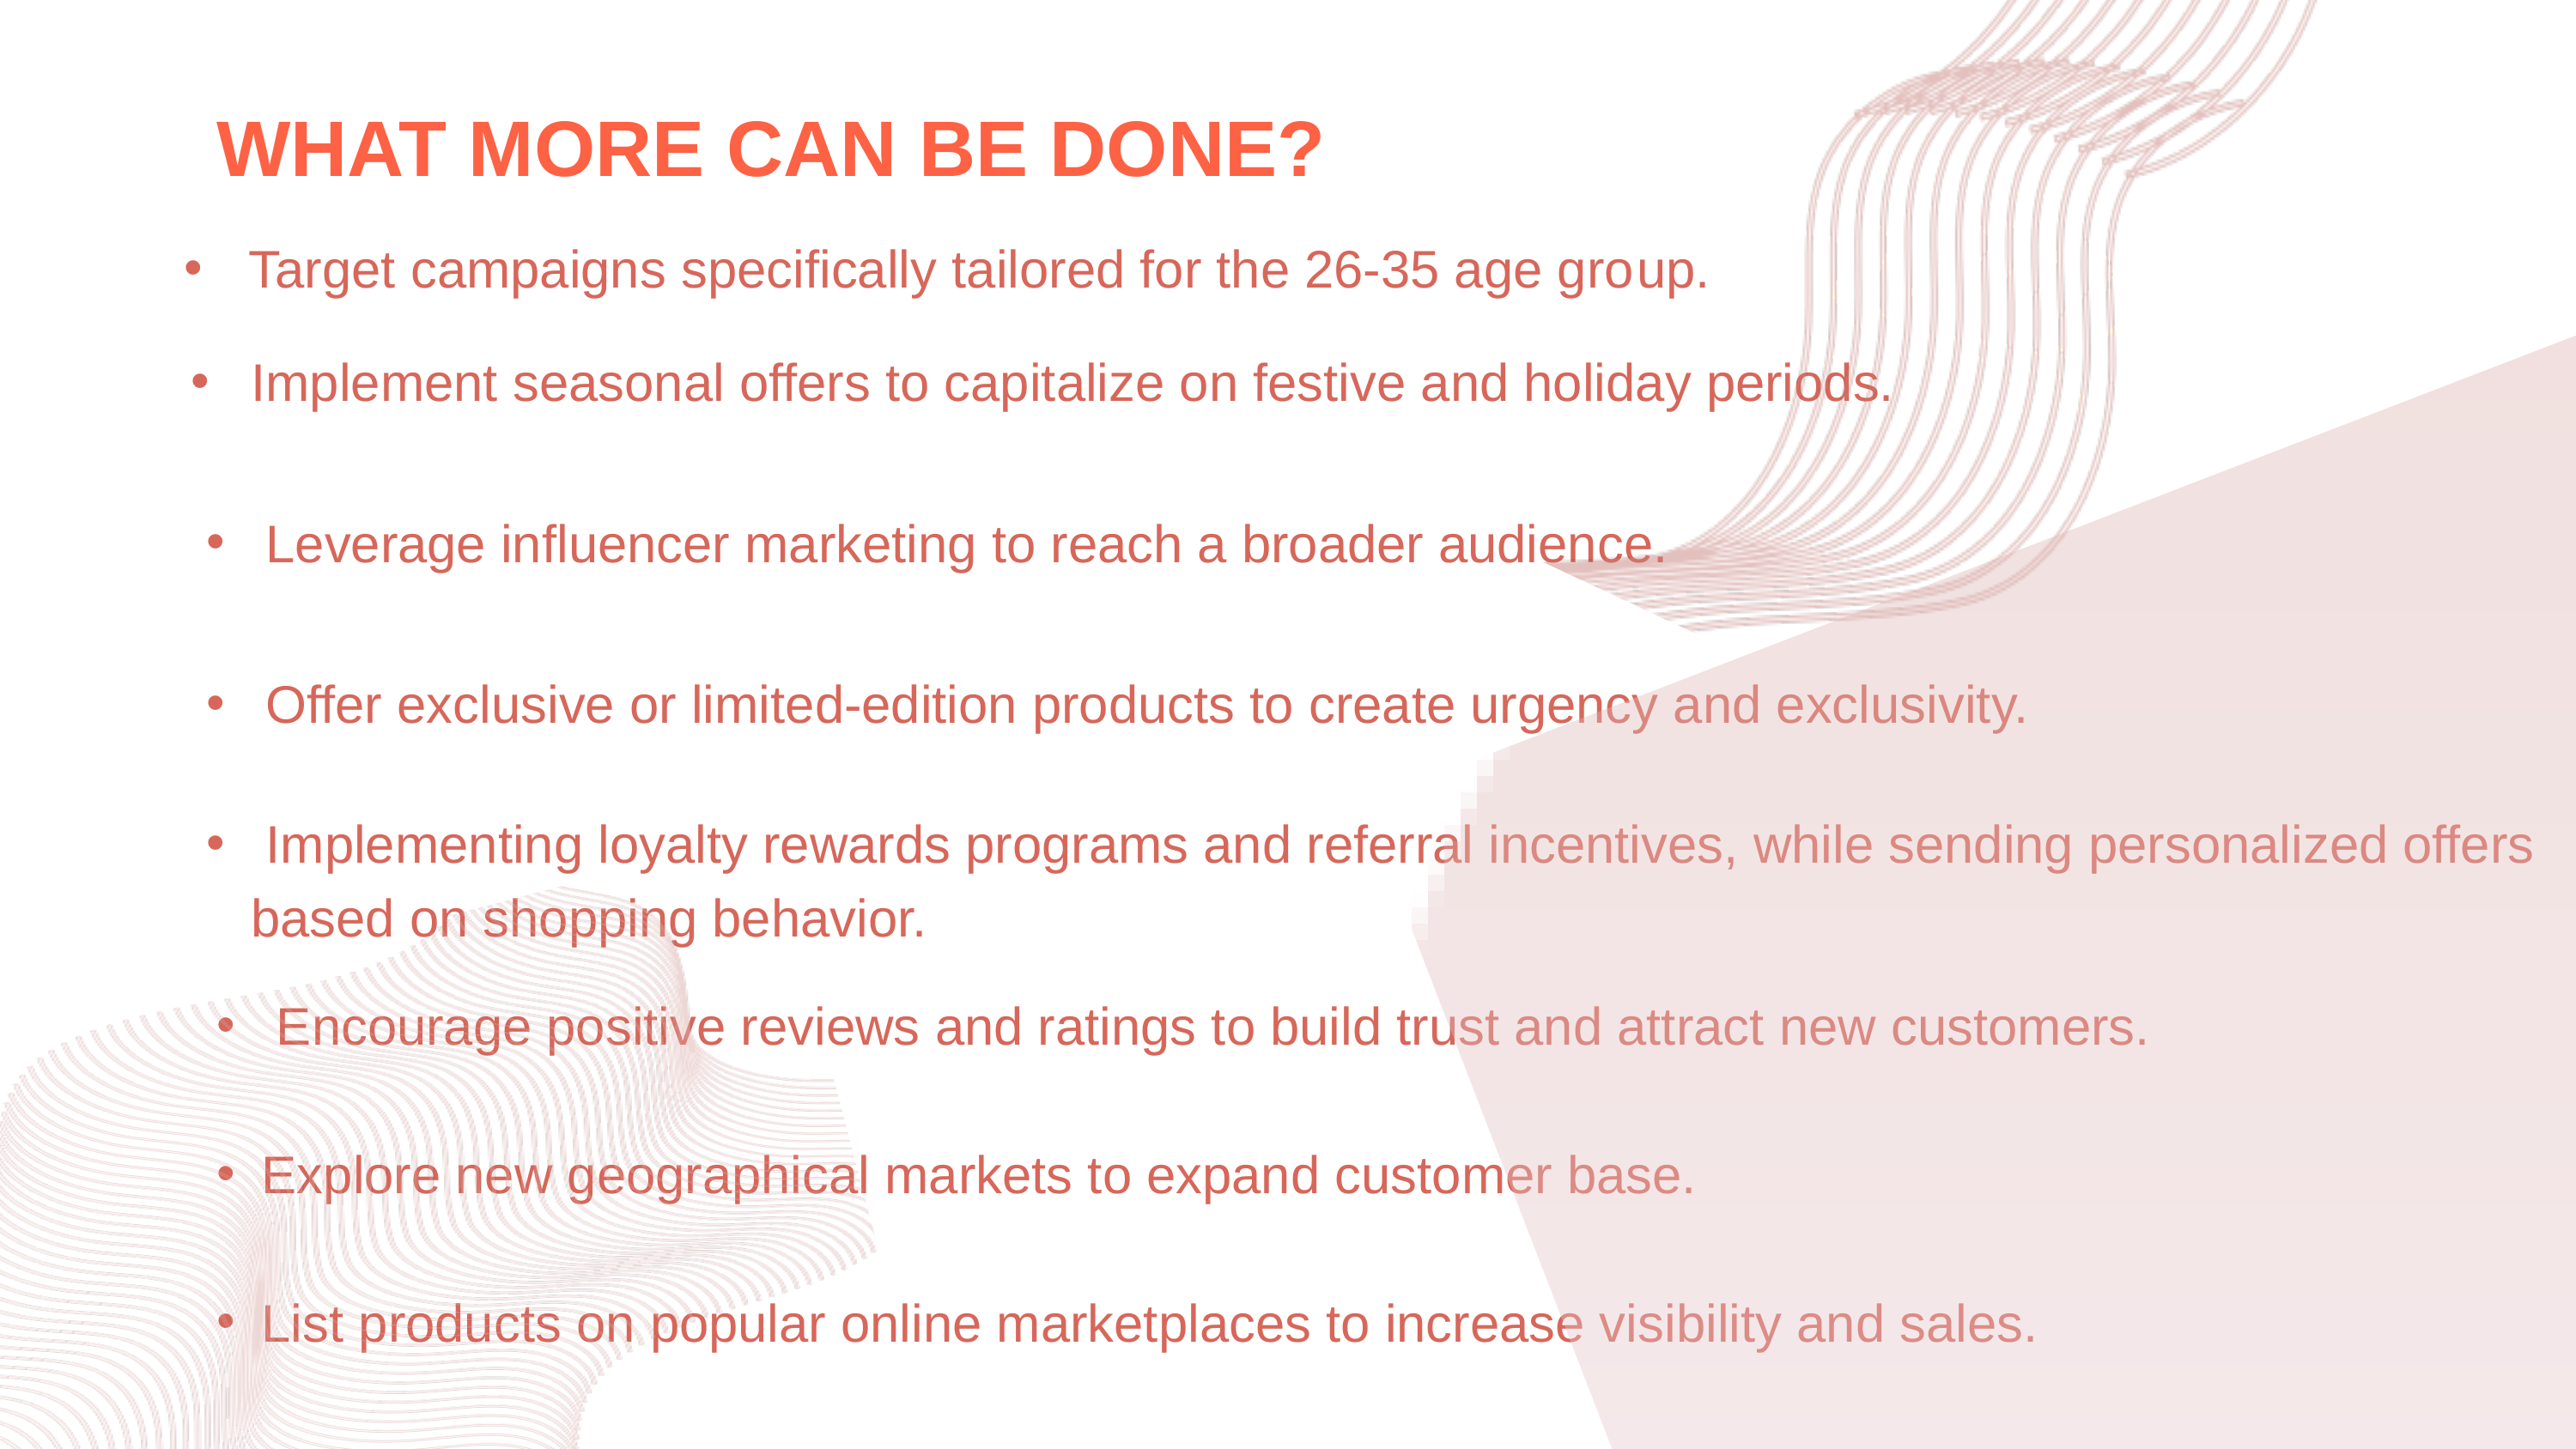

WHAT MORE CAN BE DONE?
Target campaigns specifically tailored for the 26-35 age group.

 Implement seasonal offers to capitalize on festive and holiday periods.

 Leverage influencer marketing to reach a broader audience.
 Offer exclusive or limited-edition products to create urgency and exclusivity.

 Implementing loyalty rewards programs and referral incentives, while sending personalized offers based on shopping behavior.
 Encourage positive reviews and ratings to build trust and attract new customers.

Explore new geographical markets to expand customer base.

List products on popular online marketplaces to increase visibility and sales.